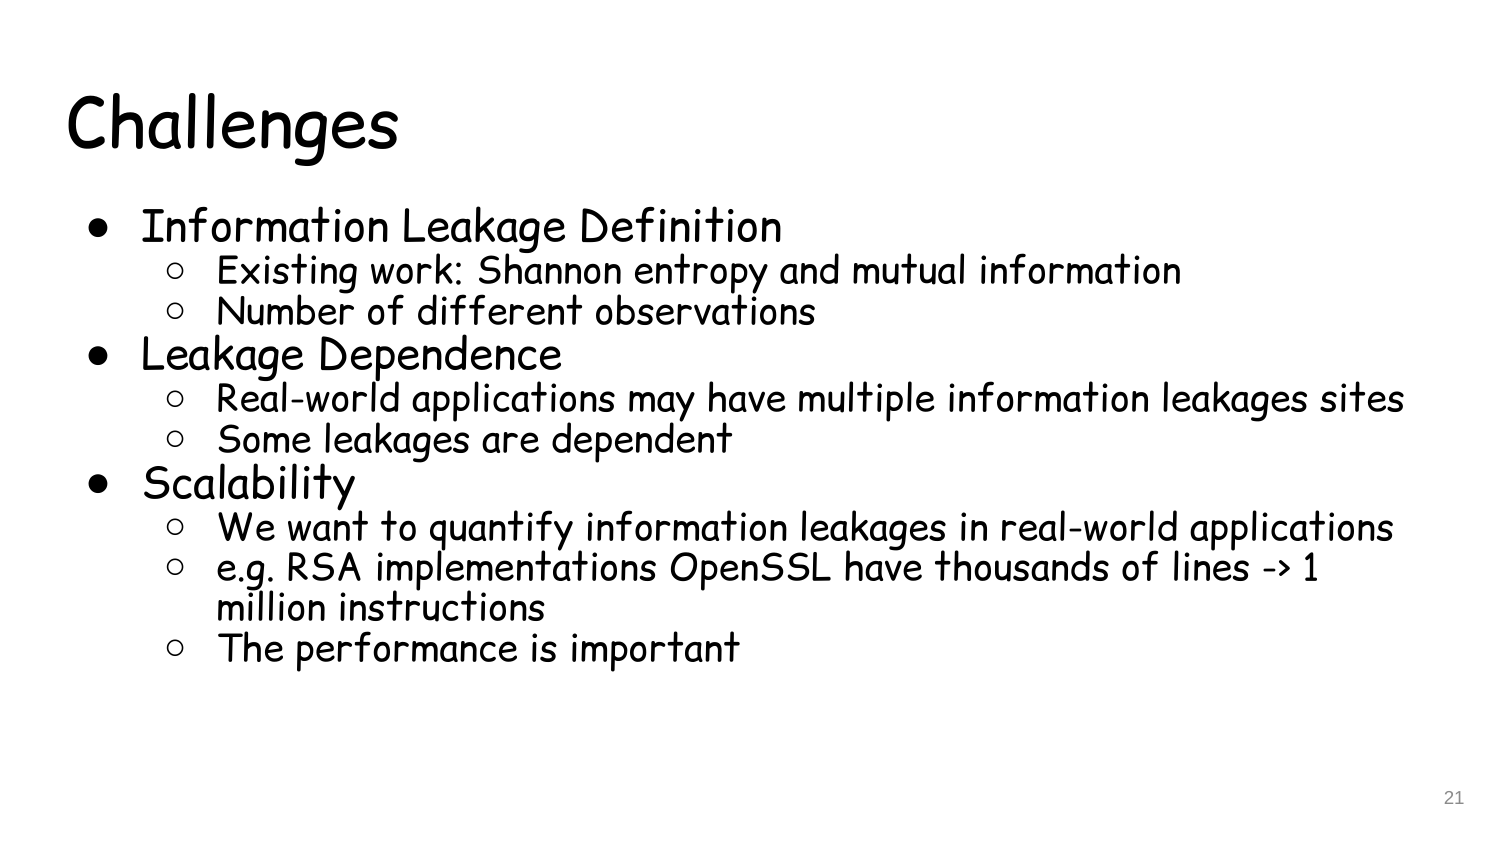

# Challenges
Information Leakage Definition
Existing work: Shannon entropy and mutual information
Number of different observations
Leakage Dependence
Real-world applications may have multiple information leakages sites
Some leakages are dependent
Scalability
We want to quantify information leakages in real-world applications
e.g. RSA implementations OpenSSL have thousands of lines -> 1 million instructions
The performance is important
21